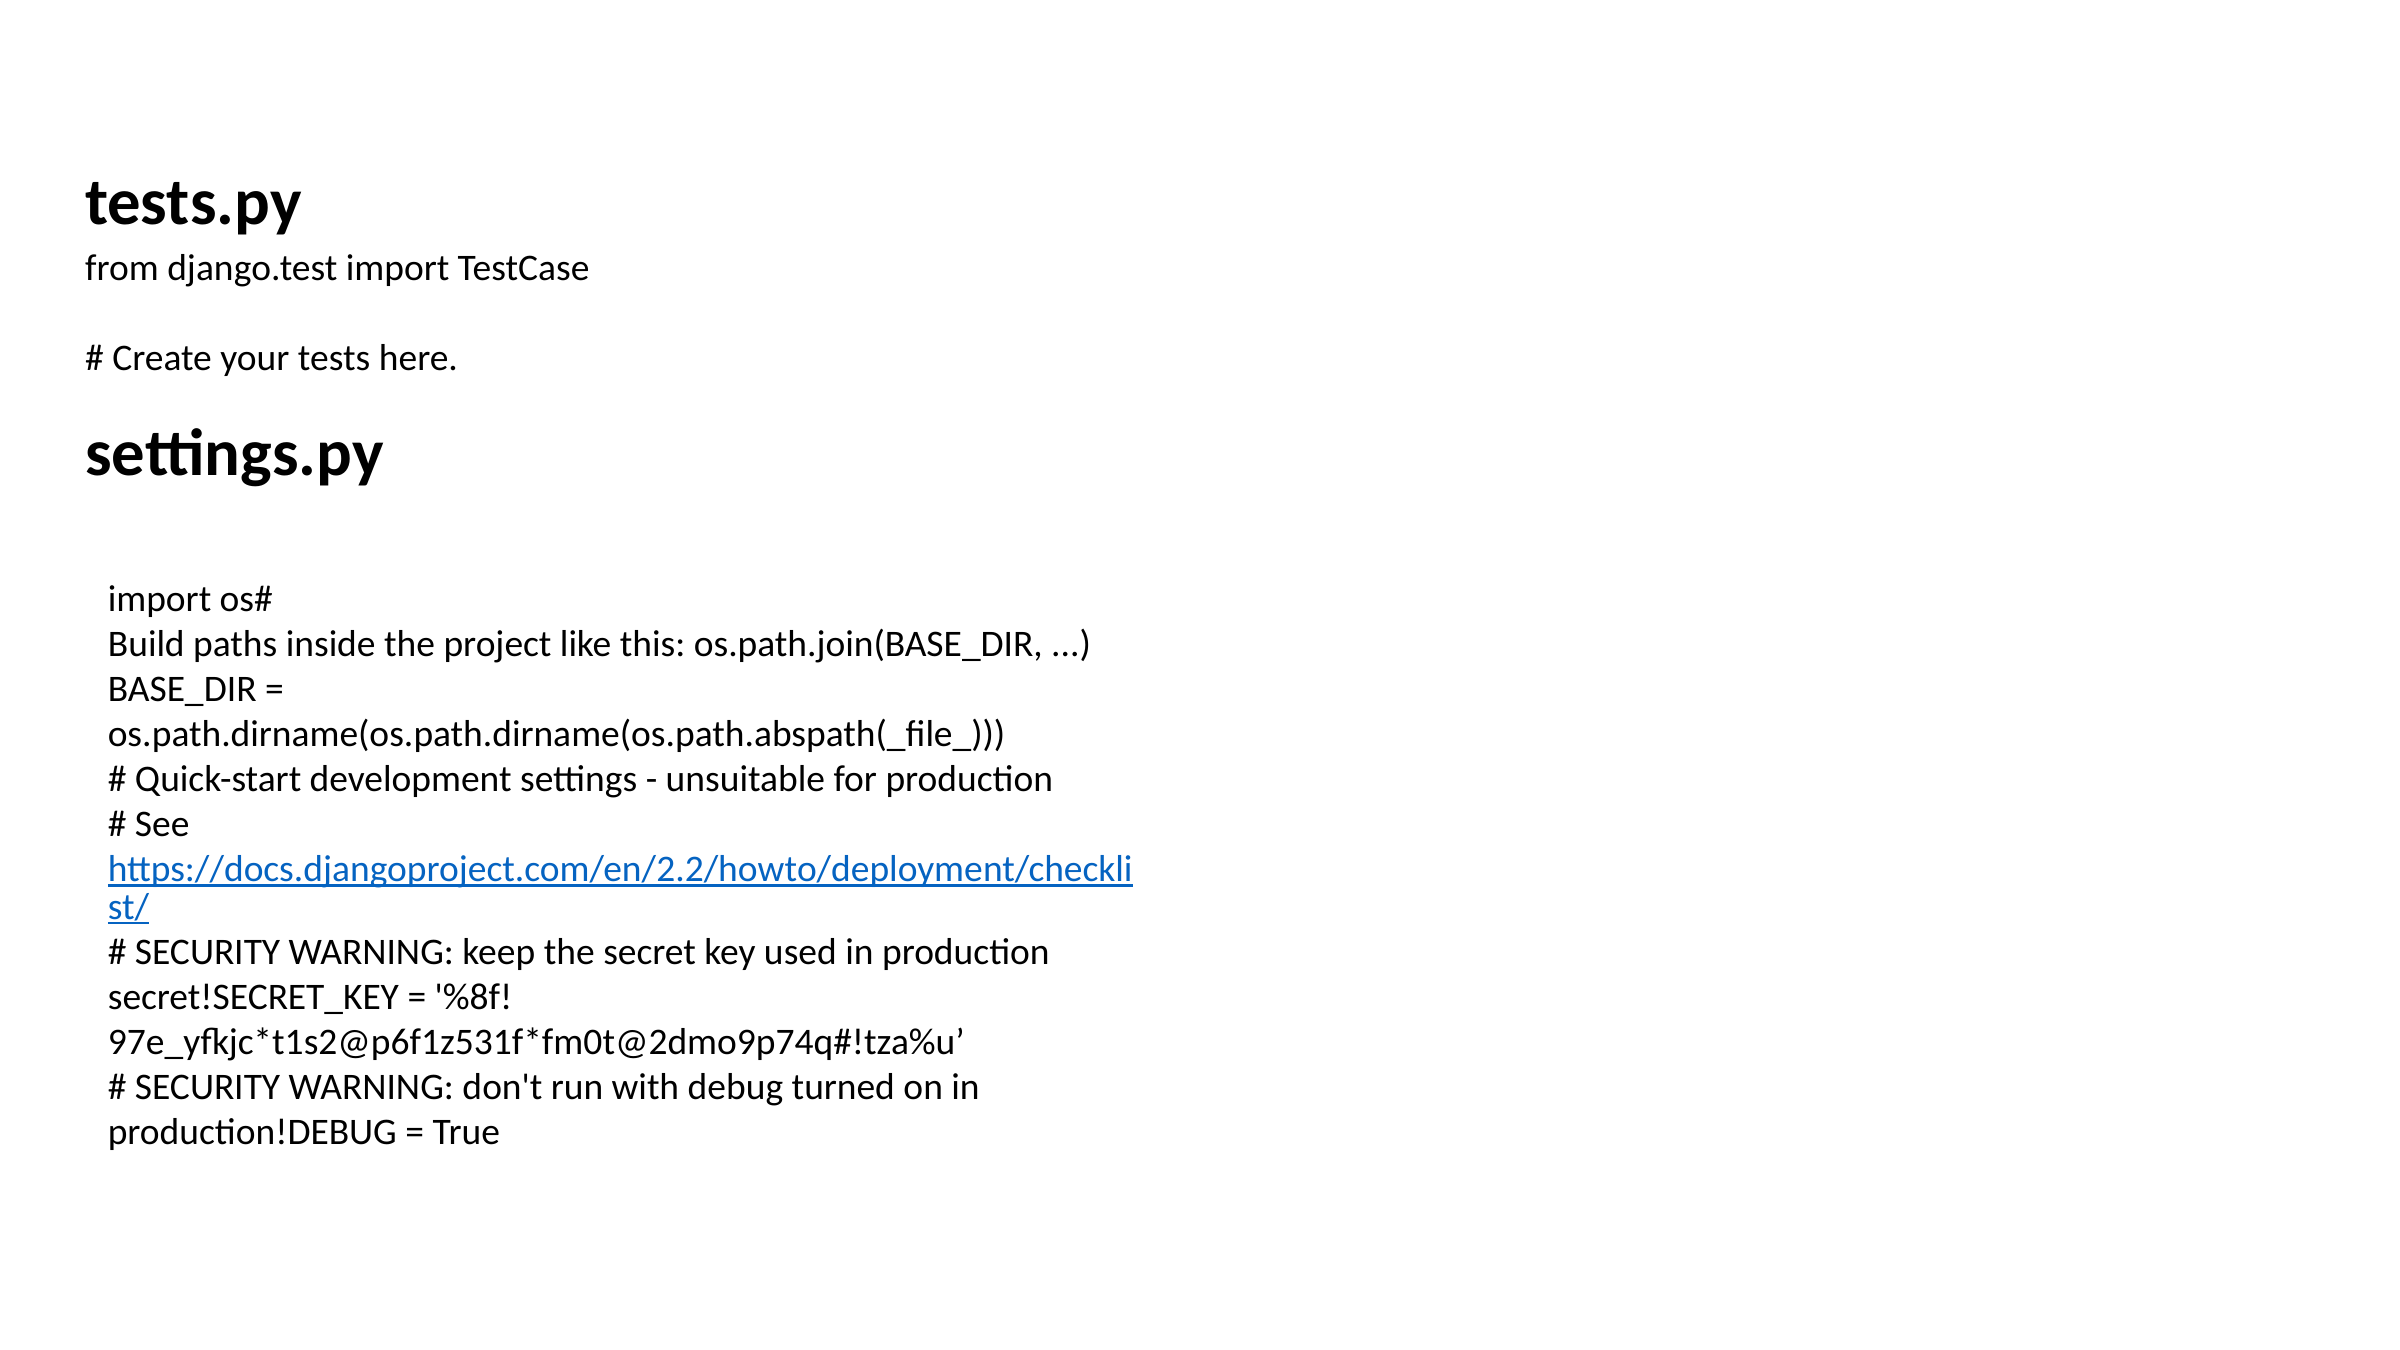

tests.py
from django.test import TestCase

# Create your tests here.
settings.py
import os#
Build paths inside the project like this: os.path.join(BASE_DIR, ...)
BASE_DIR = os.path.dirname(os.path.dirname(os.path.abspath(_file_)))
# Quick-start development settings - unsuitable for production
# See https://docs.djangoproject.com/en/2.2/howto/deployment/checklist/
# SECURITY WARNING: keep the secret key used in production secret!SECRET_KEY = '%8f!97e_yfkjc*t1s2@p6f1z531f*fm0t@2dmo9p74q#!tza%u’
# SECURITY WARNING: don't run with debug turned on in production!DEBUG = True